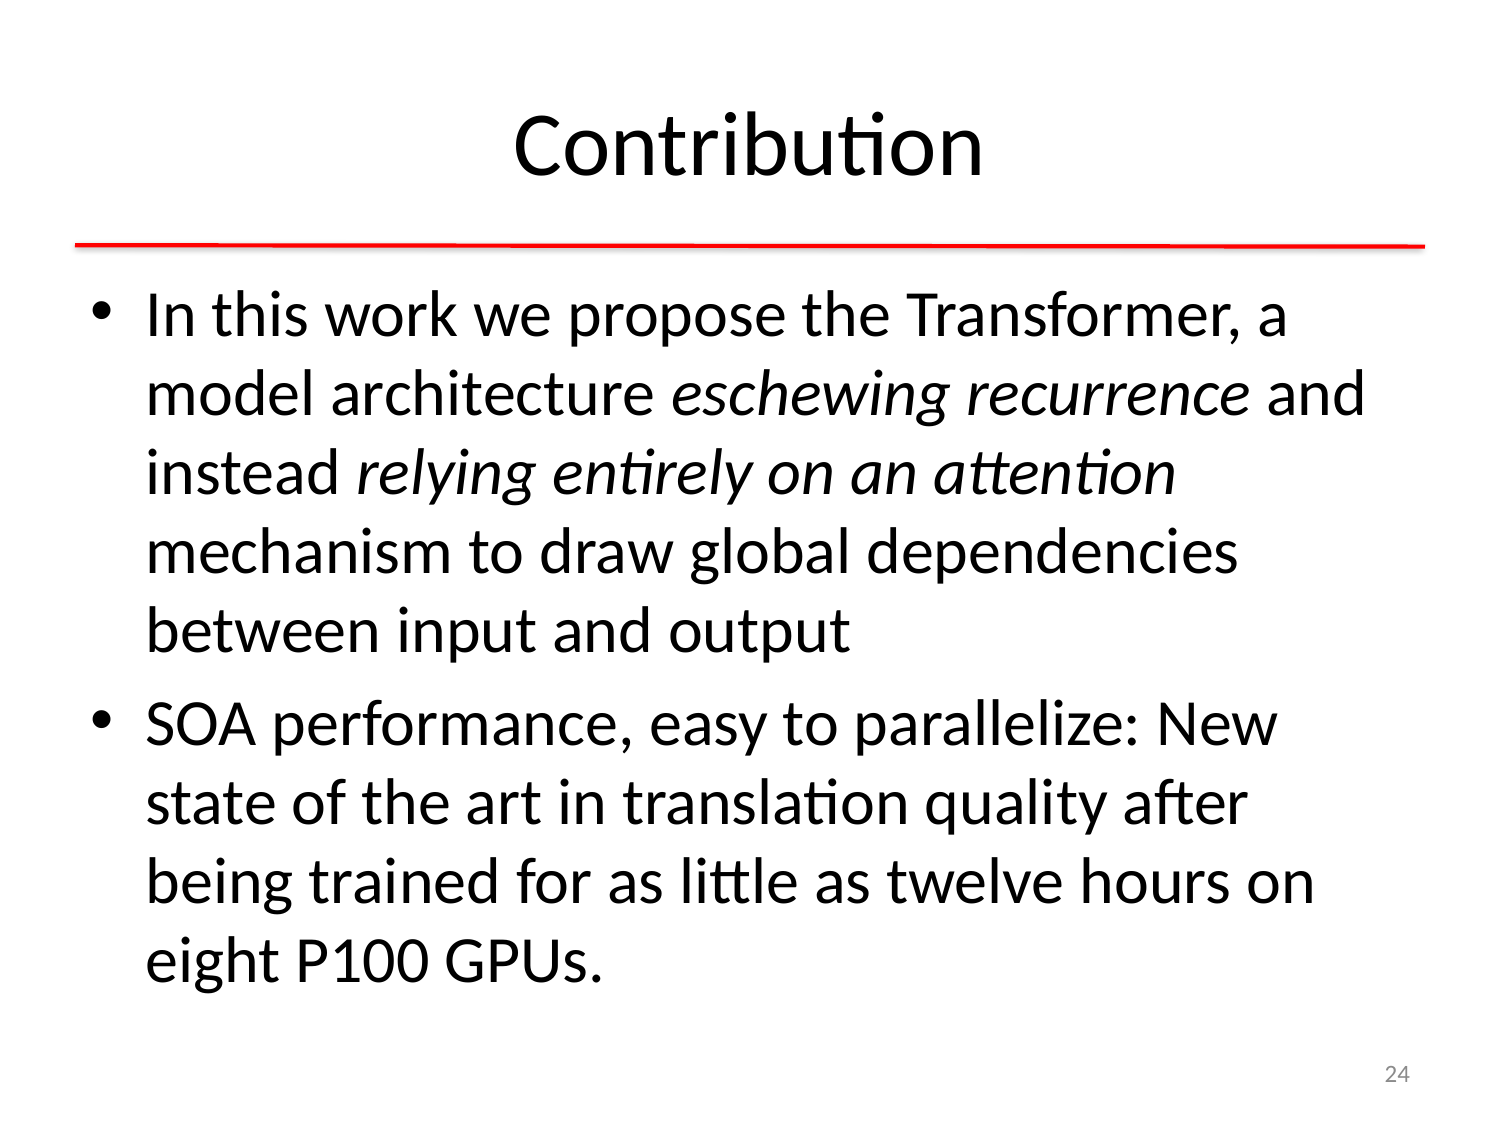

# Contribution
In this work we propose the Transformer, a model architecture eschewing recurrence and instead relying entirely on an attention mechanism to draw global dependencies between input and output
SOA performance, easy to parallelize: New state of the art in translation quality after being trained for as little as twelve hours on eight P100 GPUs.

24